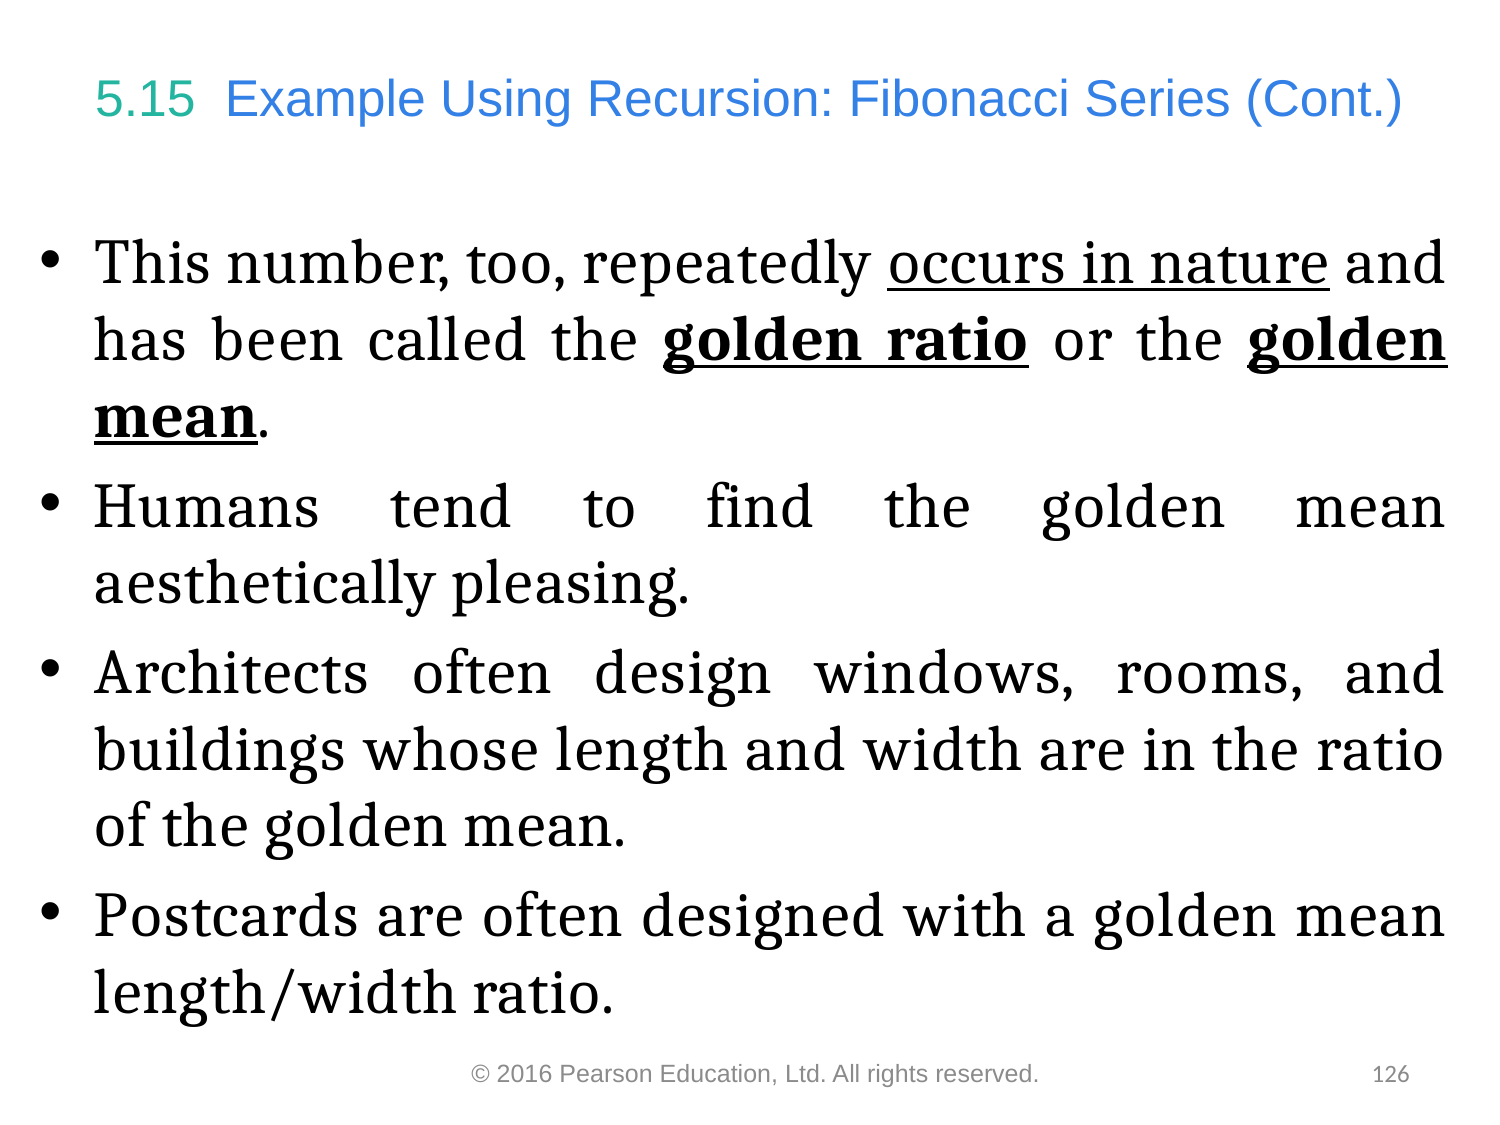

# 5.15  Example Using Recursion: Fibonacci Series (Cont.)
This number, too, repeatedly occurs in nature and has been called the golden ratio or the golden mean.
Humans tend to find the golden mean aesthetically pleasing.
Architects often design windows, rooms, and buildings whose length and width are in the ratio of the golden mean.
Postcards are often designed with a golden mean length/width ratio.
© 2016 Pearson Education, Ltd. All rights reserved.
126